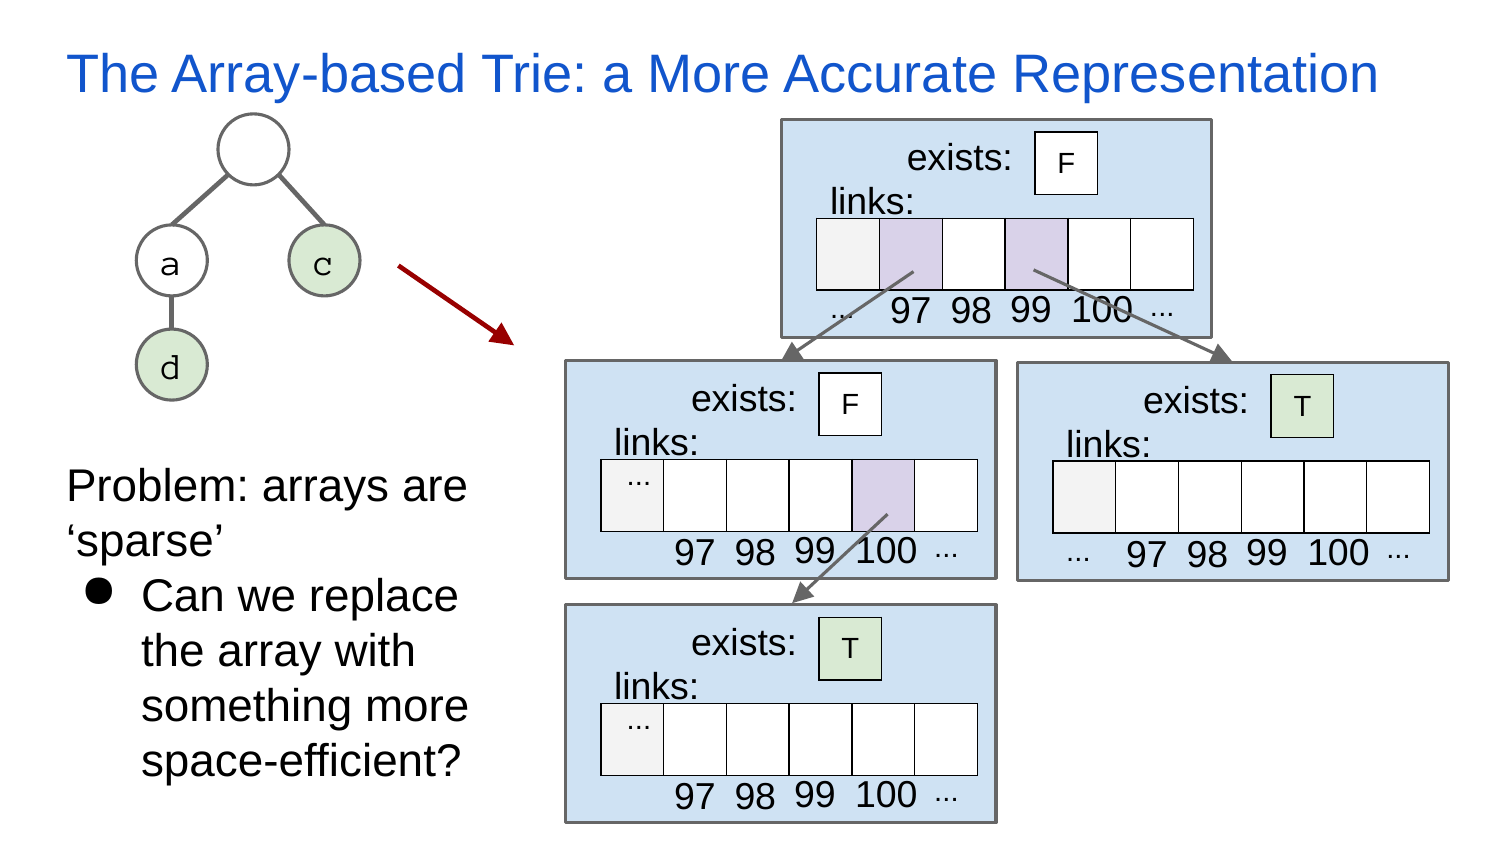

# The Array-based Trie: a More Accurate Representation

exists:

| F |
| --- |
links:
|  |  |  |  |  |  |
| --- | --- | --- | --- | --- | --- |
a
c
99
100
98
97
...
...
d
exists:

exists:

| F |
| --- |
| T |
| --- |
links:
links:
...
Problem: arrays are ‘sparse’
Can we replace the array with something more space-efficient?
|  |  |  |  |  |  |
| --- | --- | --- | --- | --- | --- |
|  |  |  |  |  |  |
| --- | --- | --- | --- | --- | --- |
99
100
98
97
99
100
...
98
97
...
...
exists:

| T |
| --- |
links:
...
|  |  |  |  |  |  |
| --- | --- | --- | --- | --- | --- |
99
100
98
97
...